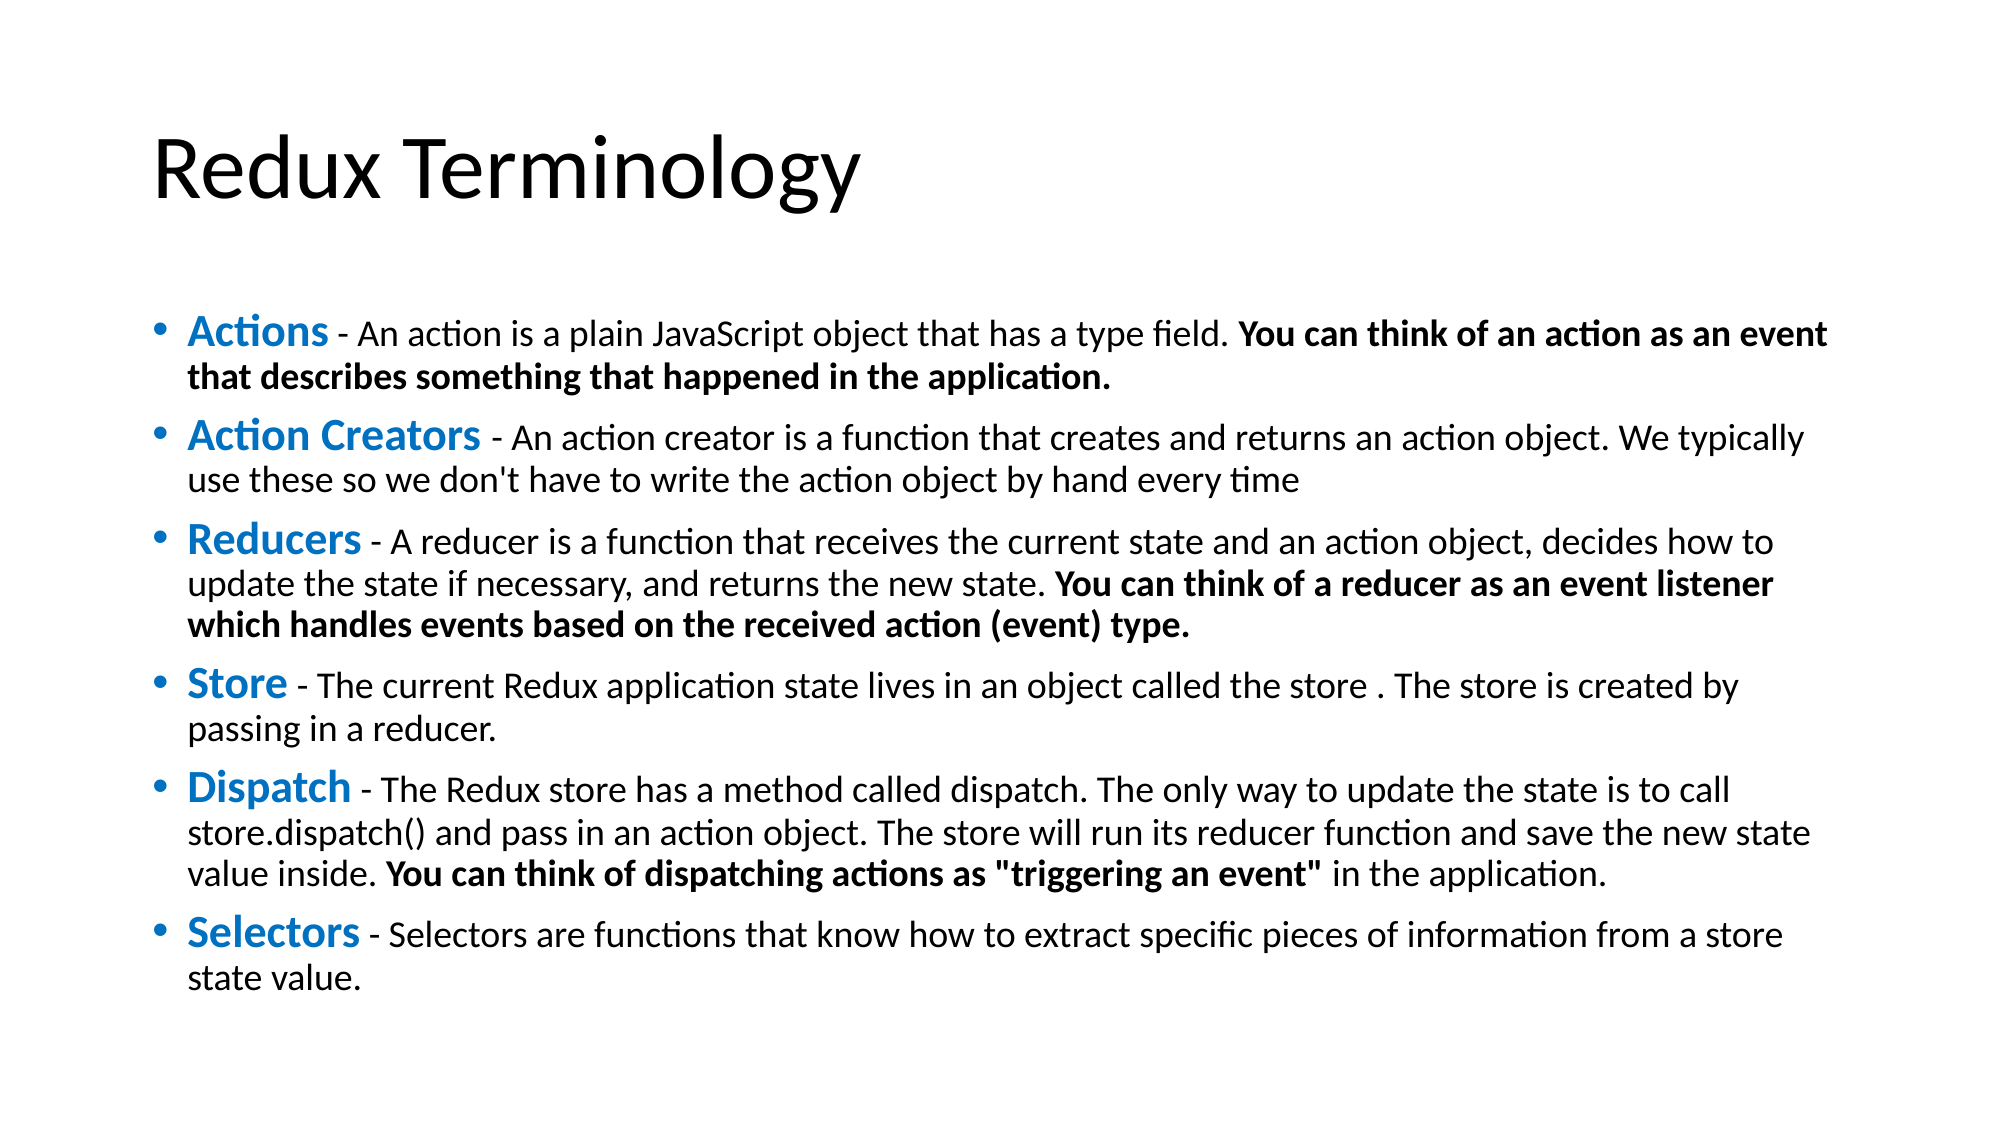

# Redux Terminology
Actions - An action is a plain JavaScript object that has a type field. You can think of an action as an event that describes something that happened in the application.
Action Creators - An action creator is a function that creates and returns an action object. We typically use these so we don't have to write the action object by hand every time
Reducers - A reducer is a function that receives the current state and an action object, decides how to update the state if necessary, and returns the new state. You can think of a reducer as an event listener which handles events based on the received action (event) type.
Store - The current Redux application state lives in an object called the store . The store is created by passing in a reducer.
Dispatch - The Redux store has a method called dispatch. The only way to update the state is to call store.dispatch() and pass in an action object. The store will run its reducer function and save the new state value inside. You can think of dispatching actions as "triggering an event" in the application.
Selectors - Selectors are functions that know how to extract specific pieces of information from a store state value.